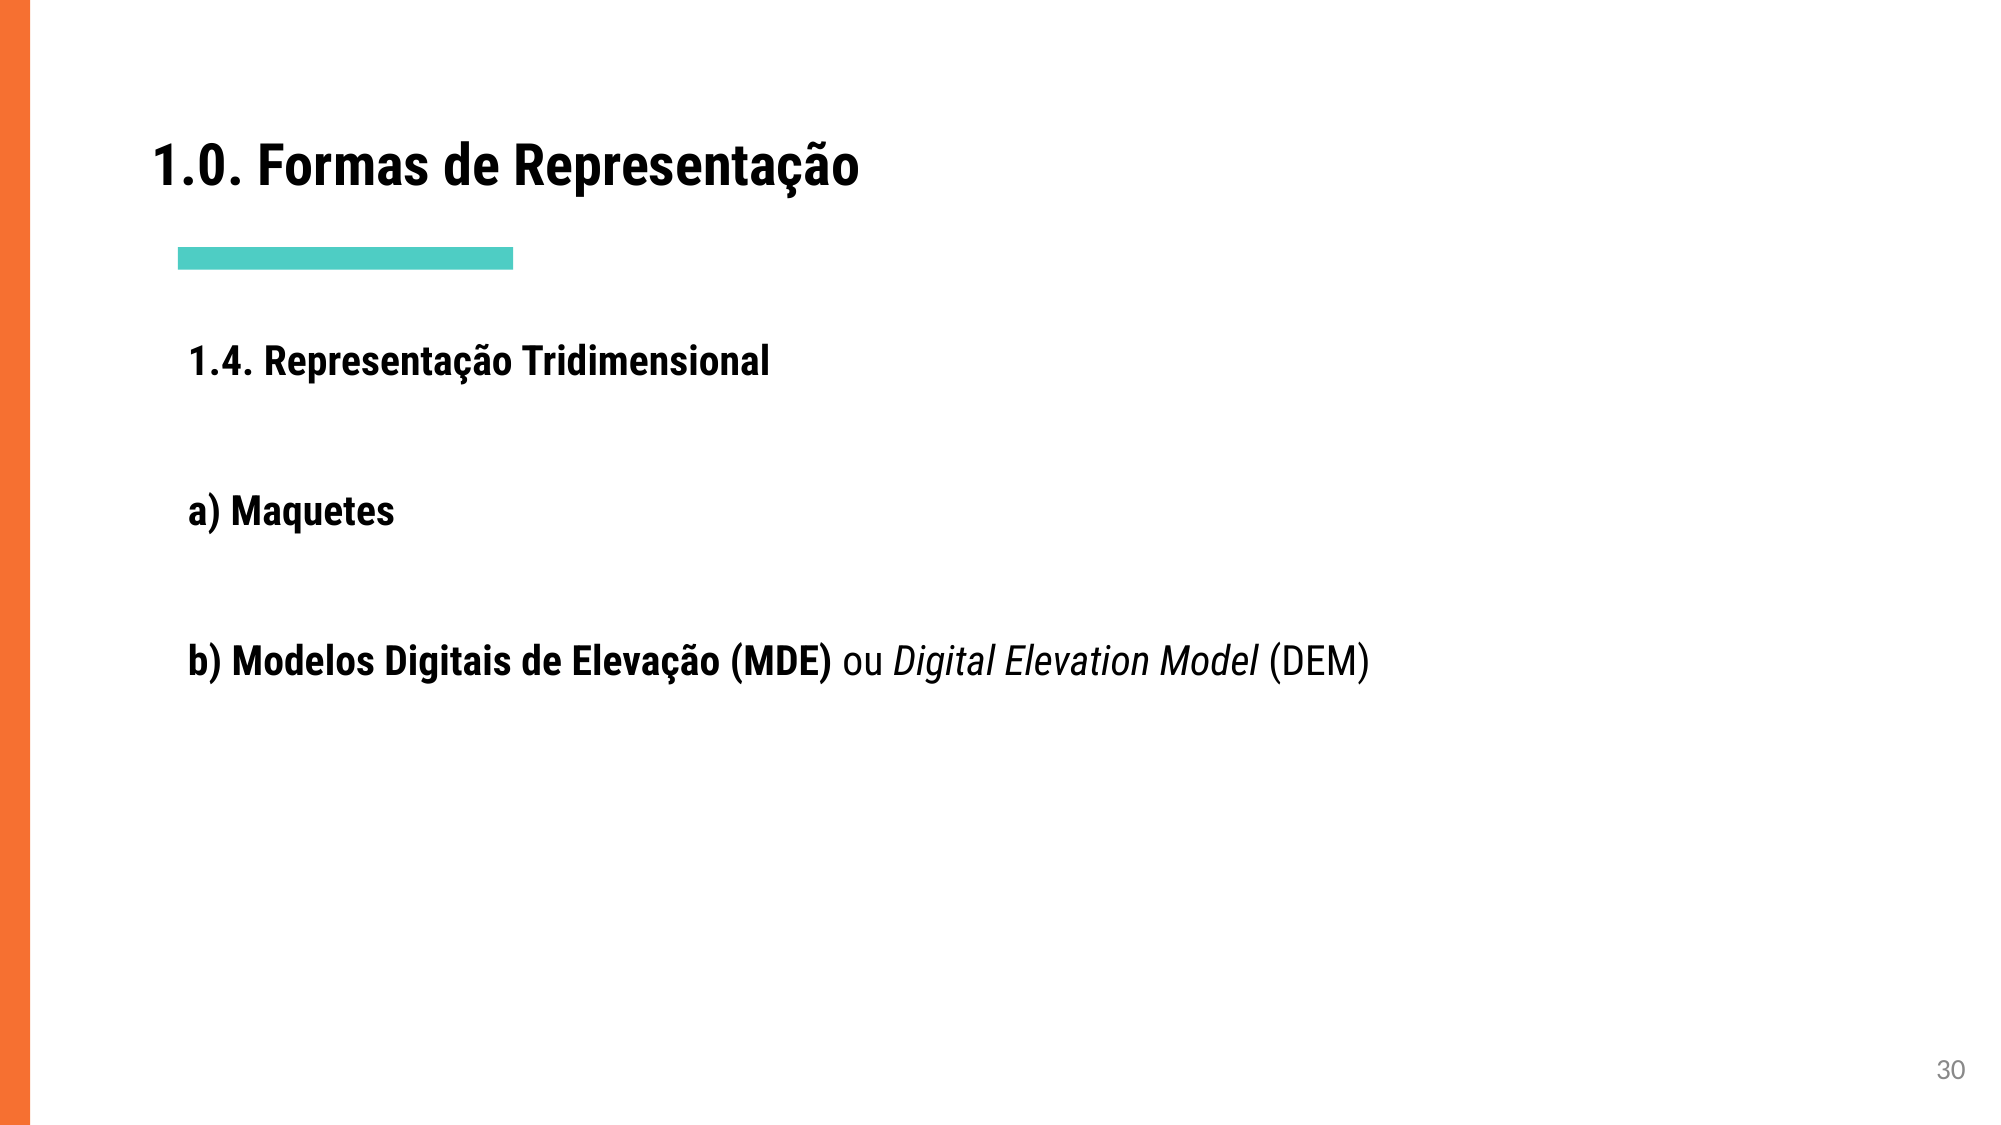

# 1.0. Formas de Representação
1.4. Representação Tridimensional

a) Maquetes

b) Modelos Digitais de Elevação (MDE) ou Digital Elevation Model (DEM)

30